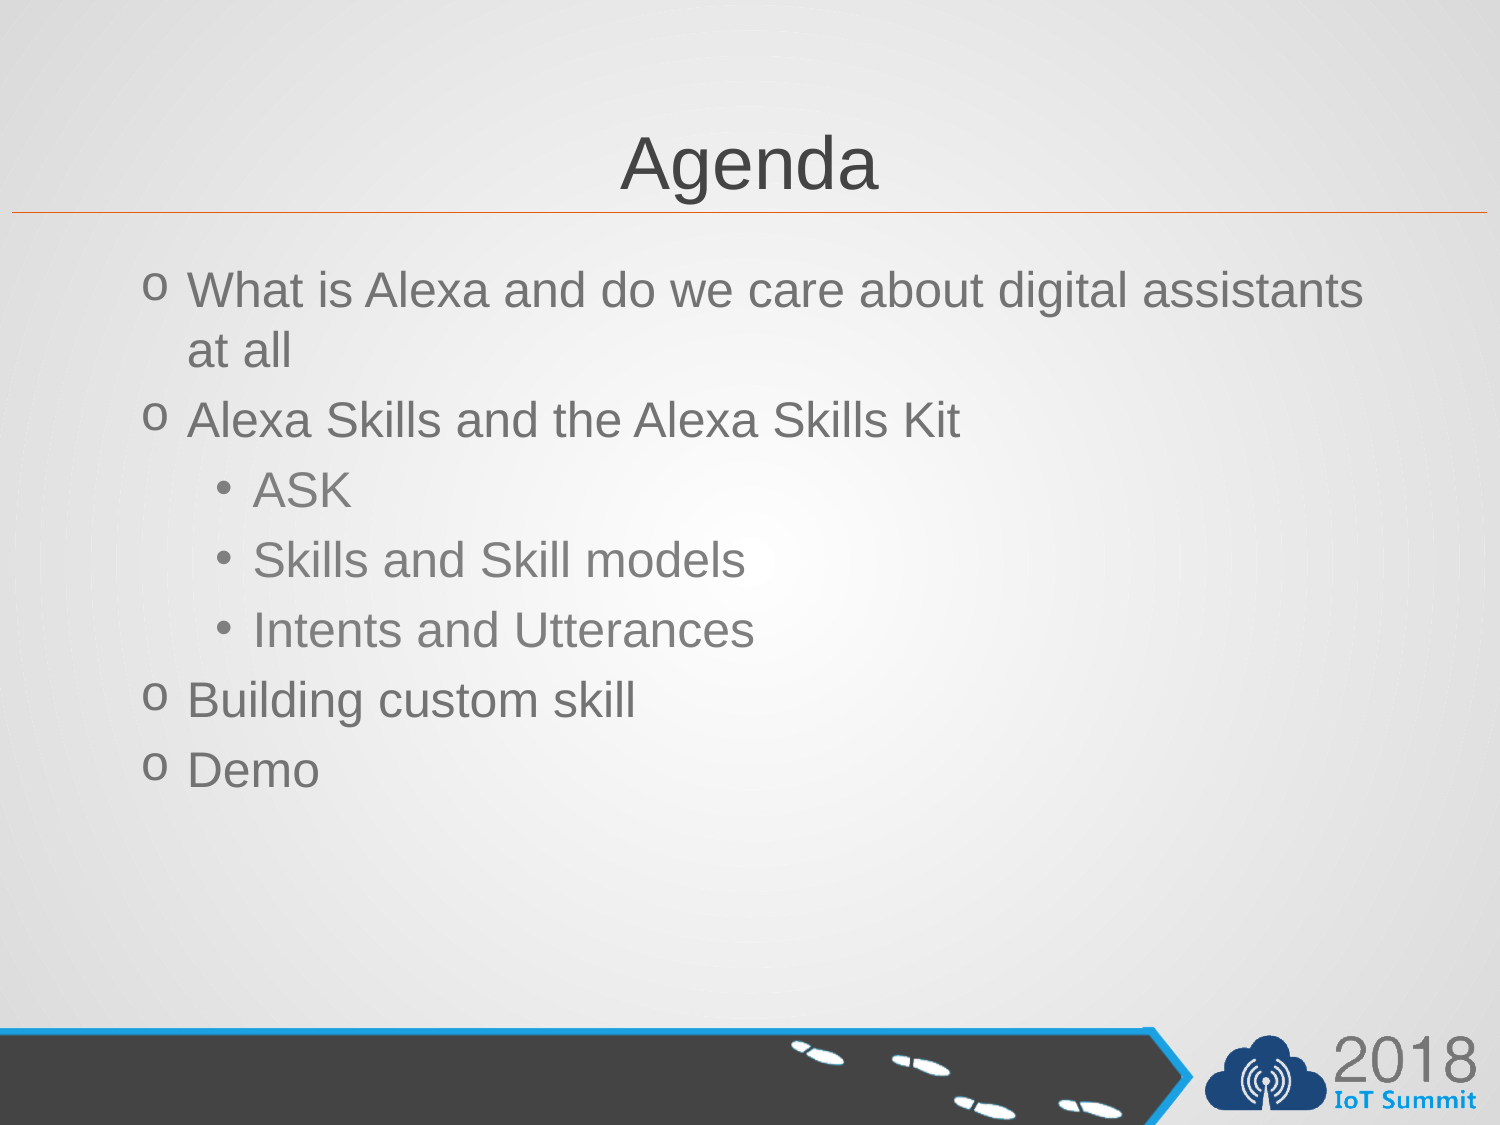

# Agenda
What is Alexa and do we care about digital assistants at all
Alexa Skills and the Alexa Skills Kit
ASK
Skills and Skill models
Intents and Utterances
Building custom skill
Demo